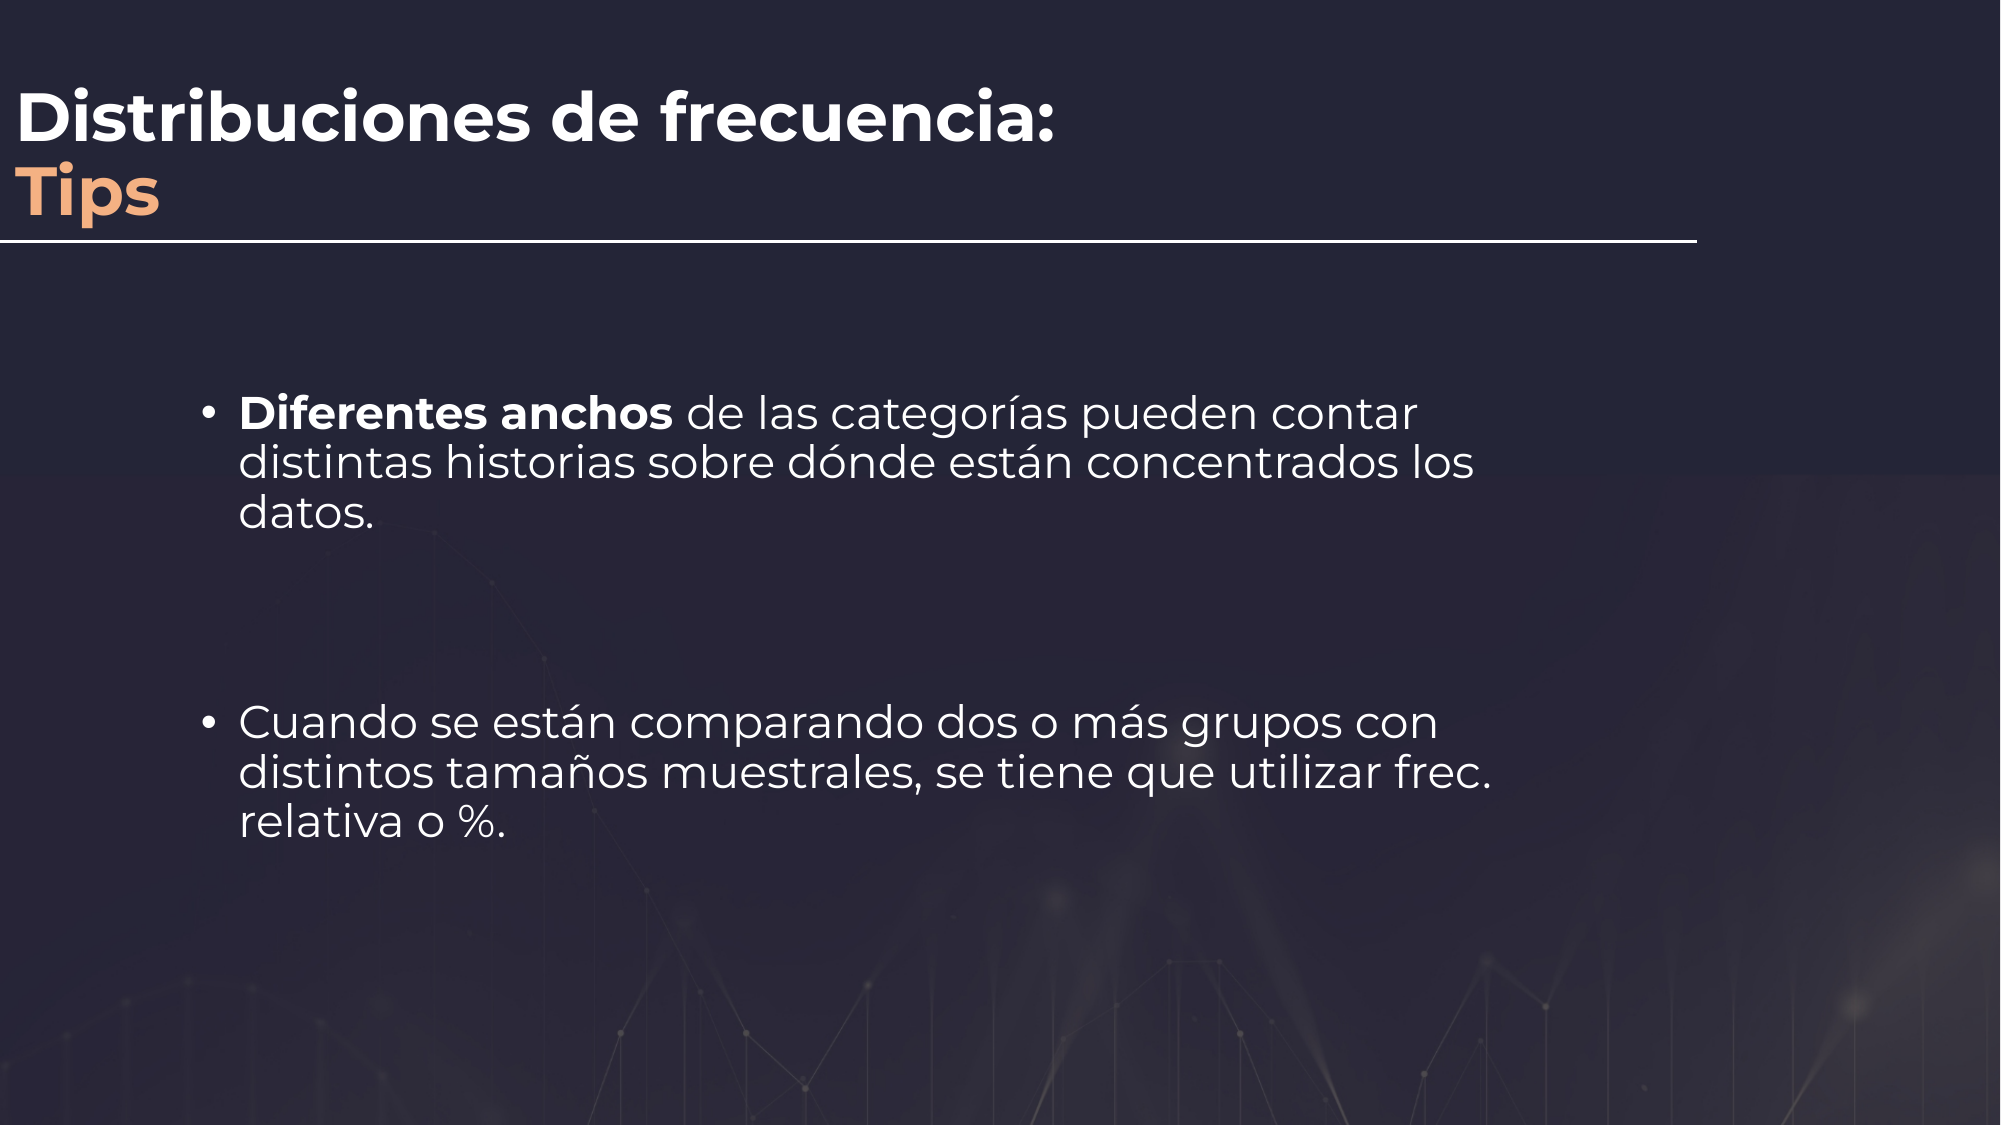

Distribuciones de frecuencia:
Tips

Diferentes anchos de las categorías pueden contar distintas historias sobre dónde están concentrados los datos.

Cuando se están comparando dos o más grupos con distintos tamaños muestrales, se tiene que utilizar frec. relativa o %.